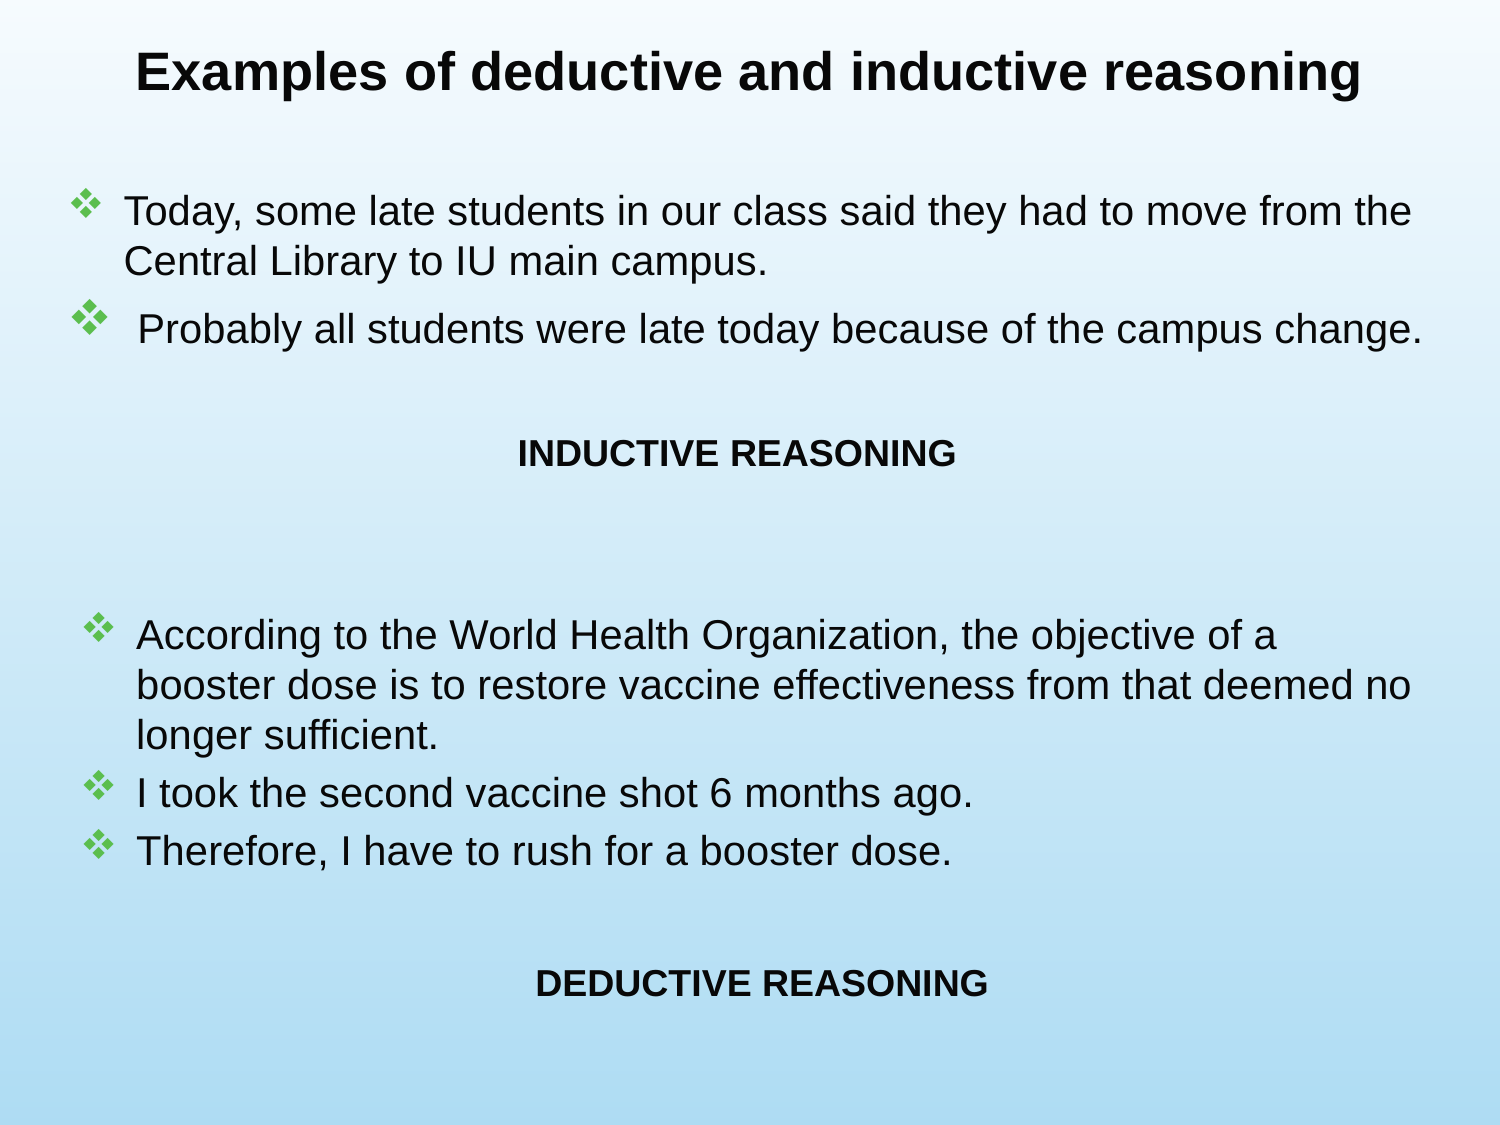

# Examples of deductive and inductive reasoning
Today, some late students in our class said they had to move from the Central Library to IU main campus.
 Probably all students were late today because of the campus change.
INDUCTIVE REASONING
According to the World Health Organization, the objective of a booster dose is to restore vaccine effectiveness from that deemed no longer sufficient.
I took the second vaccine shot 6 months ago.
Therefore, I have to rush for a booster dose.
DEDUCTIVE REASONING